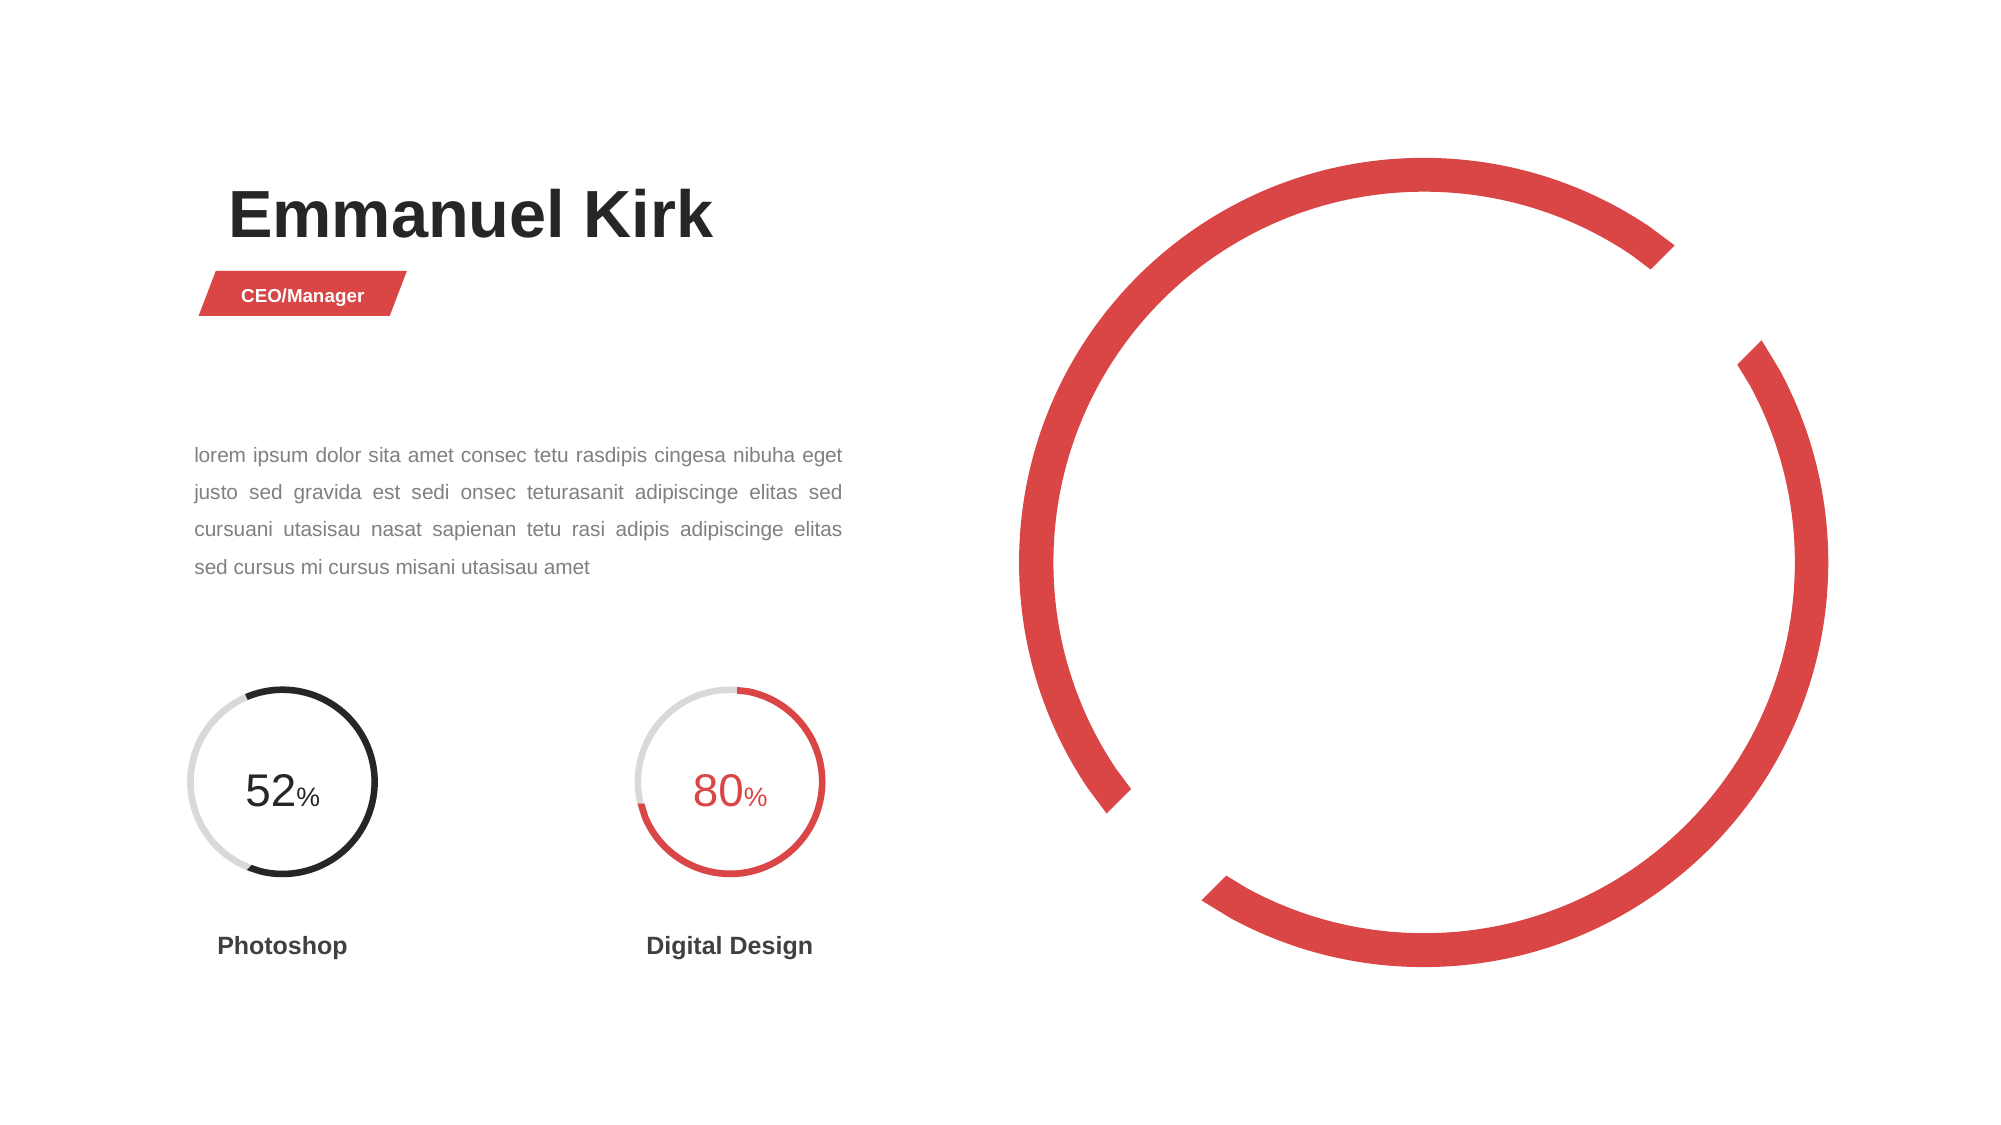

Emmanuel Kirk

CEO/Manager

lorem ipsum dolor sita amet consec tetu rasdipis cingesa nibuha eget justo sed gravida est sedi onsec teturasanit adipiscinge elitas sed cursuani utasisau nasat sapienan tetu rasi adipis adipiscinge elitas sed cursus mi cursus misani utasisau amet

52%
Photoshop

80%
Digital Design